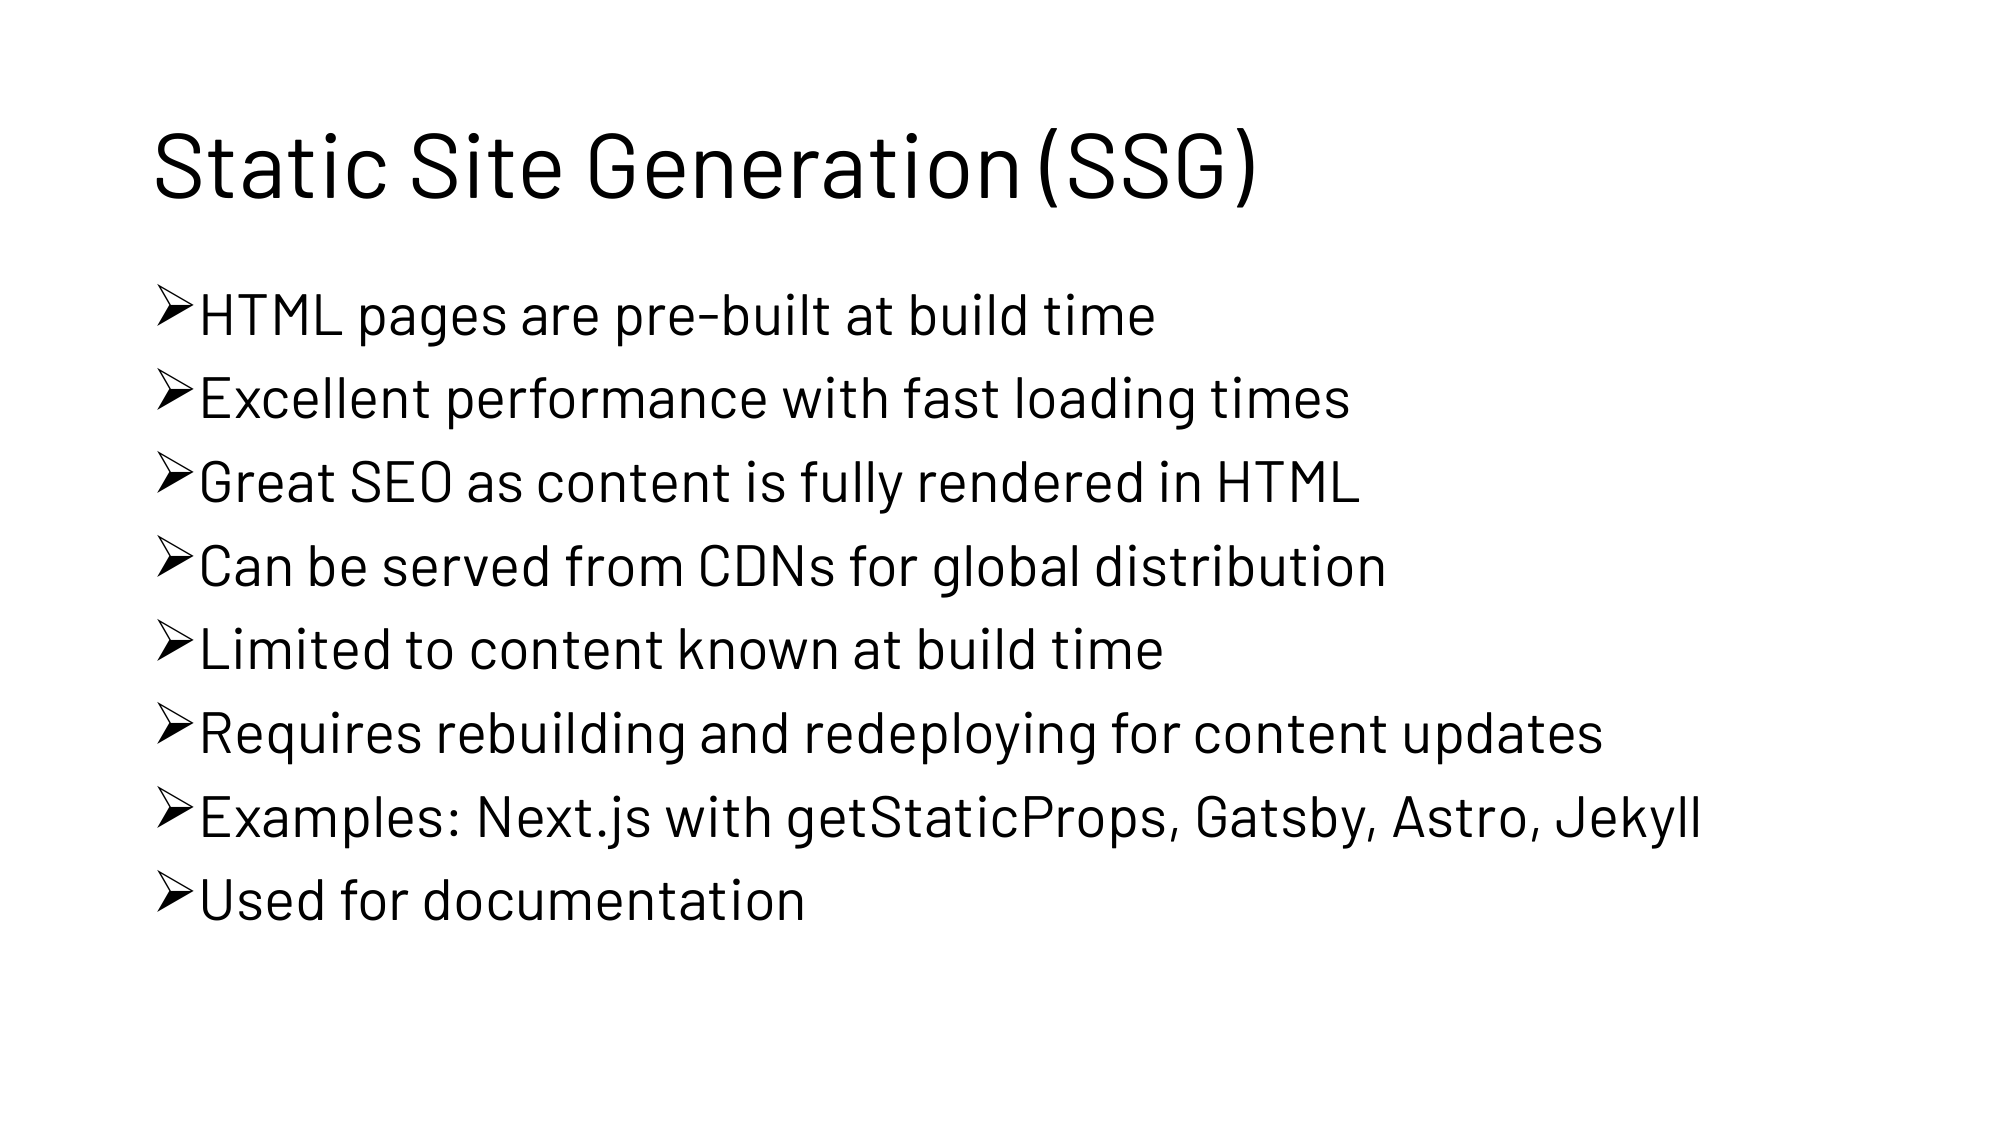

# Static Site Generation (SSG)
HTML pages are pre-built at build time
Excellent performance with fast loading times
Great SEO as content is fully rendered in HTML
Can be served from CDNs for global distribution
Limited to content known at build time
Requires rebuilding and redeploying for content updates
Examples: Next.js with getStaticProps, Gatsby, Astro, Jekyll
Used for documentation